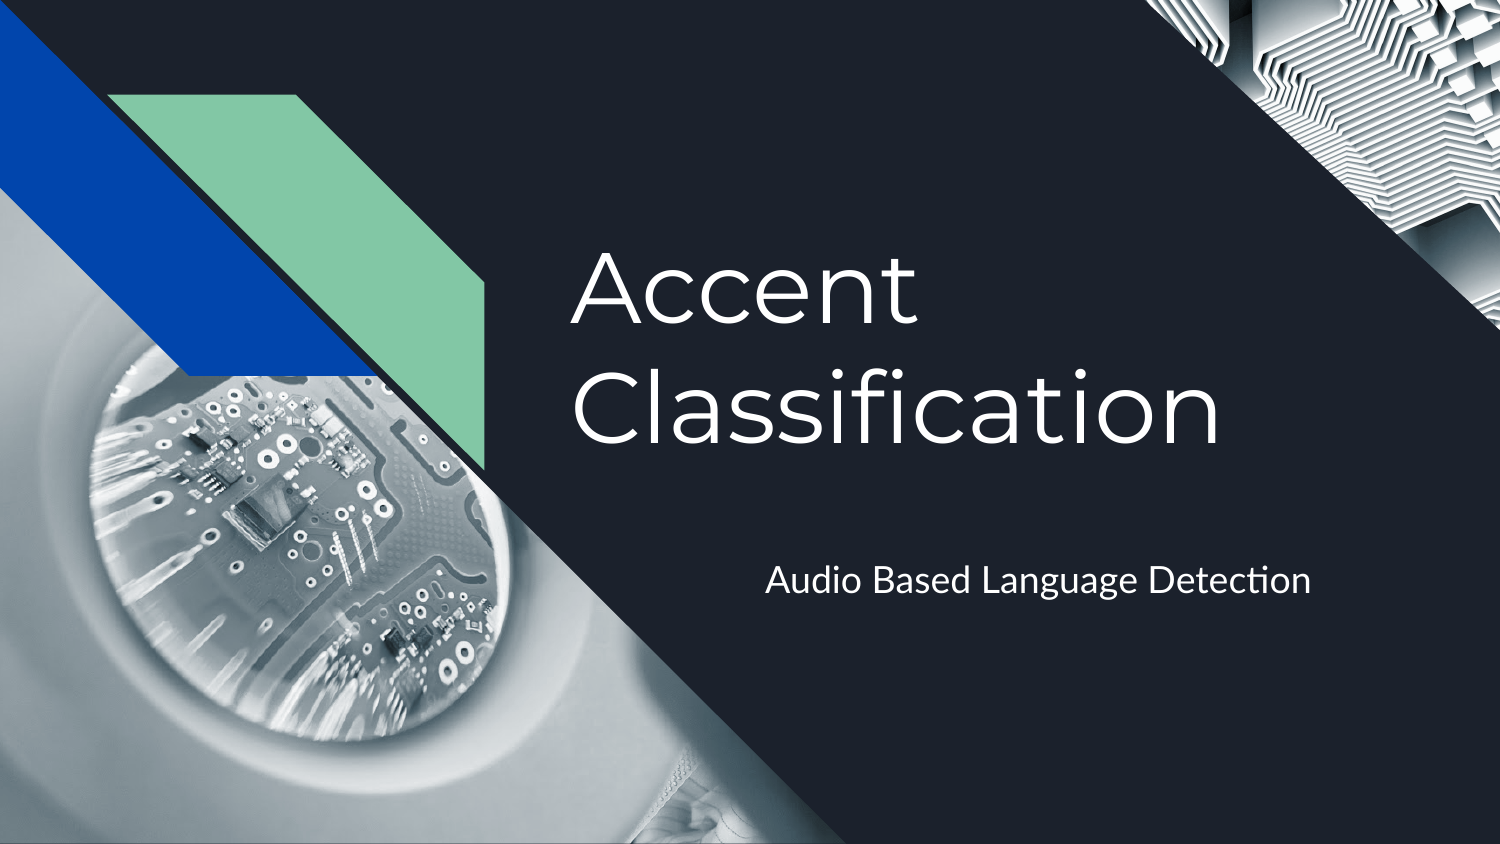

# Accent Classification
Audio Based Language Detection